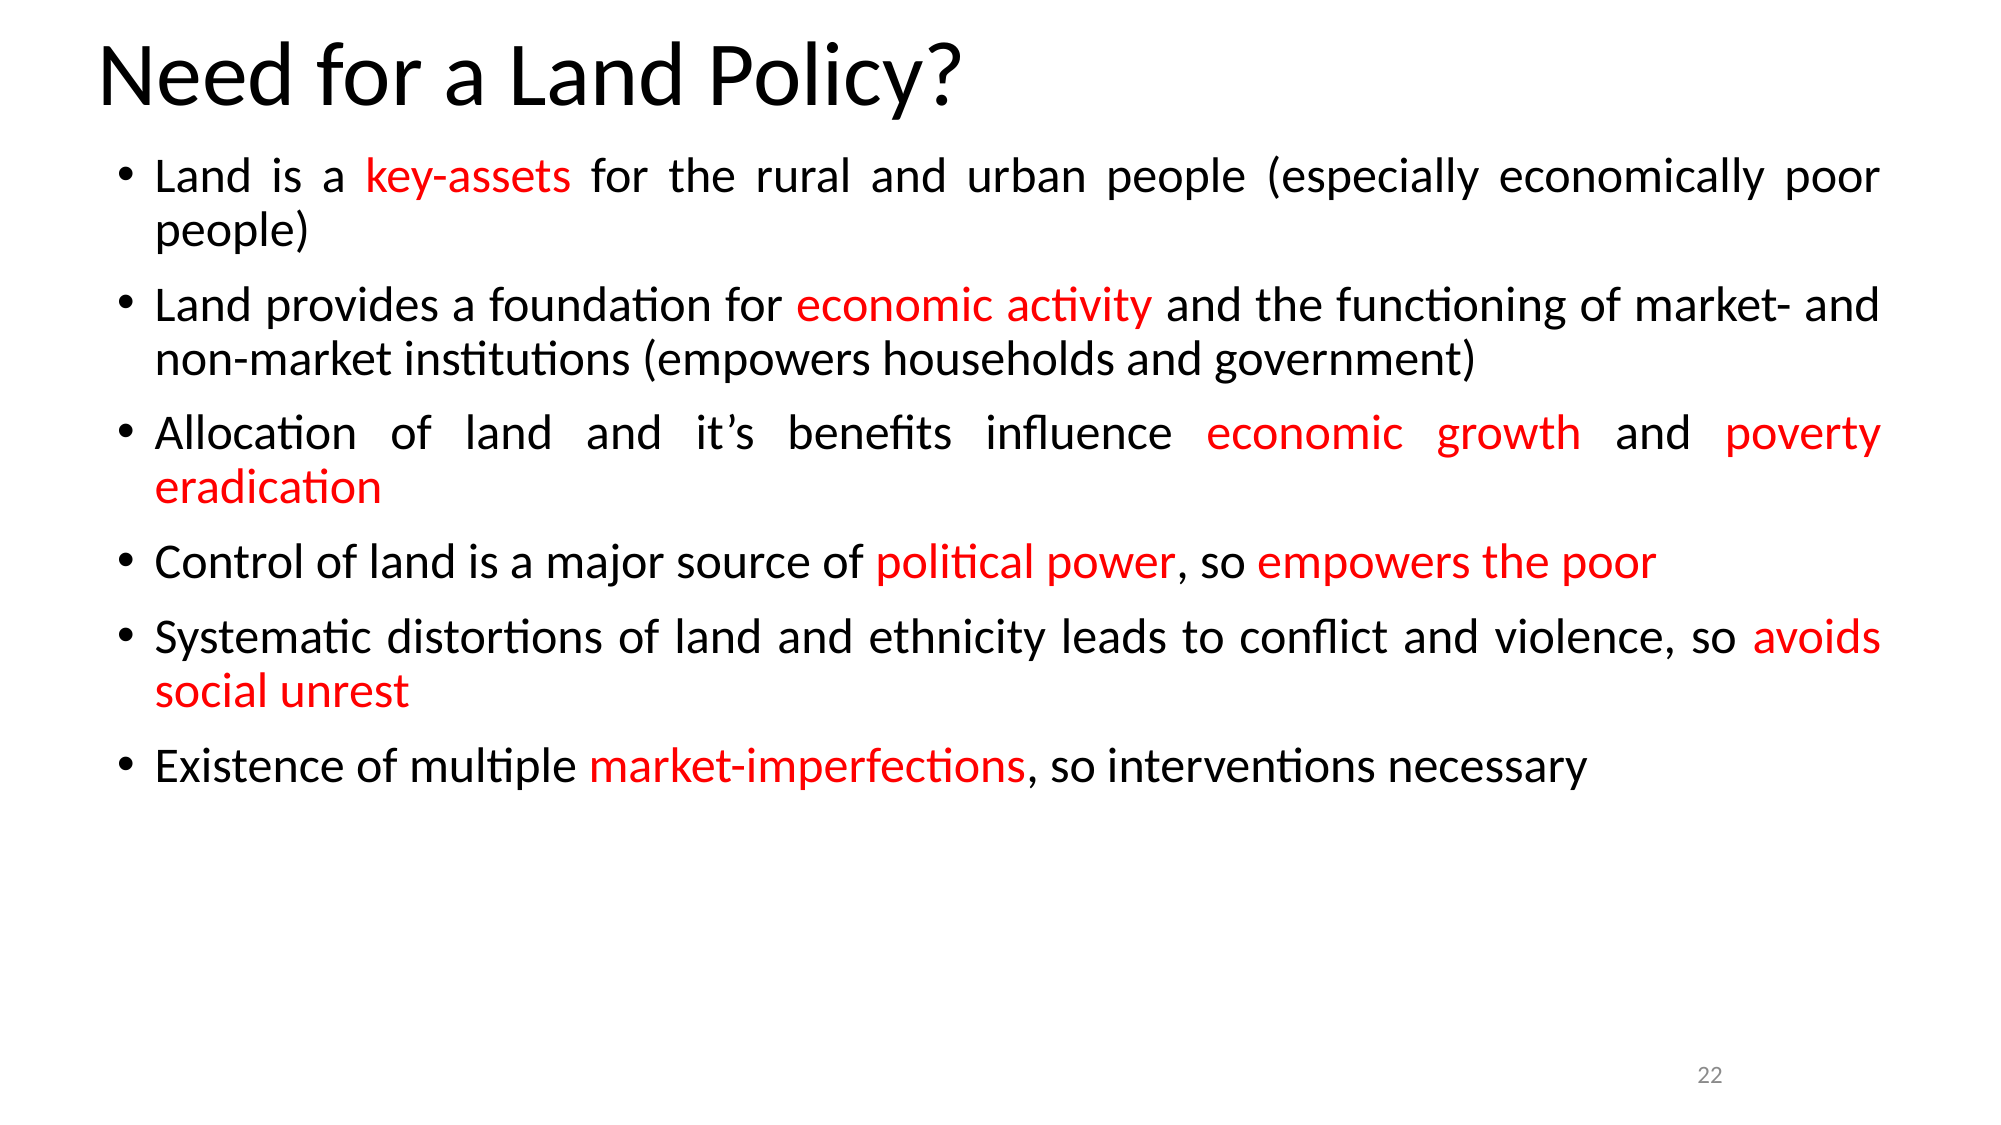

# Need for a Land Policy?
Land is a key-assets for the rural and urban people (especially economically poor people)
Land provides a foundation for economic activity and the functioning of market- and non-market institutions (empowers households and government)
Allocation of land and it’s benefits influence economic growth and poverty eradication
Control of land is a major source of political power, so empowers the poor
Systematic distortions of land and ethnicity leads to conflict and violence, so avoids social unrest
Existence of multiple market-imperfections, so interventions necessary
22